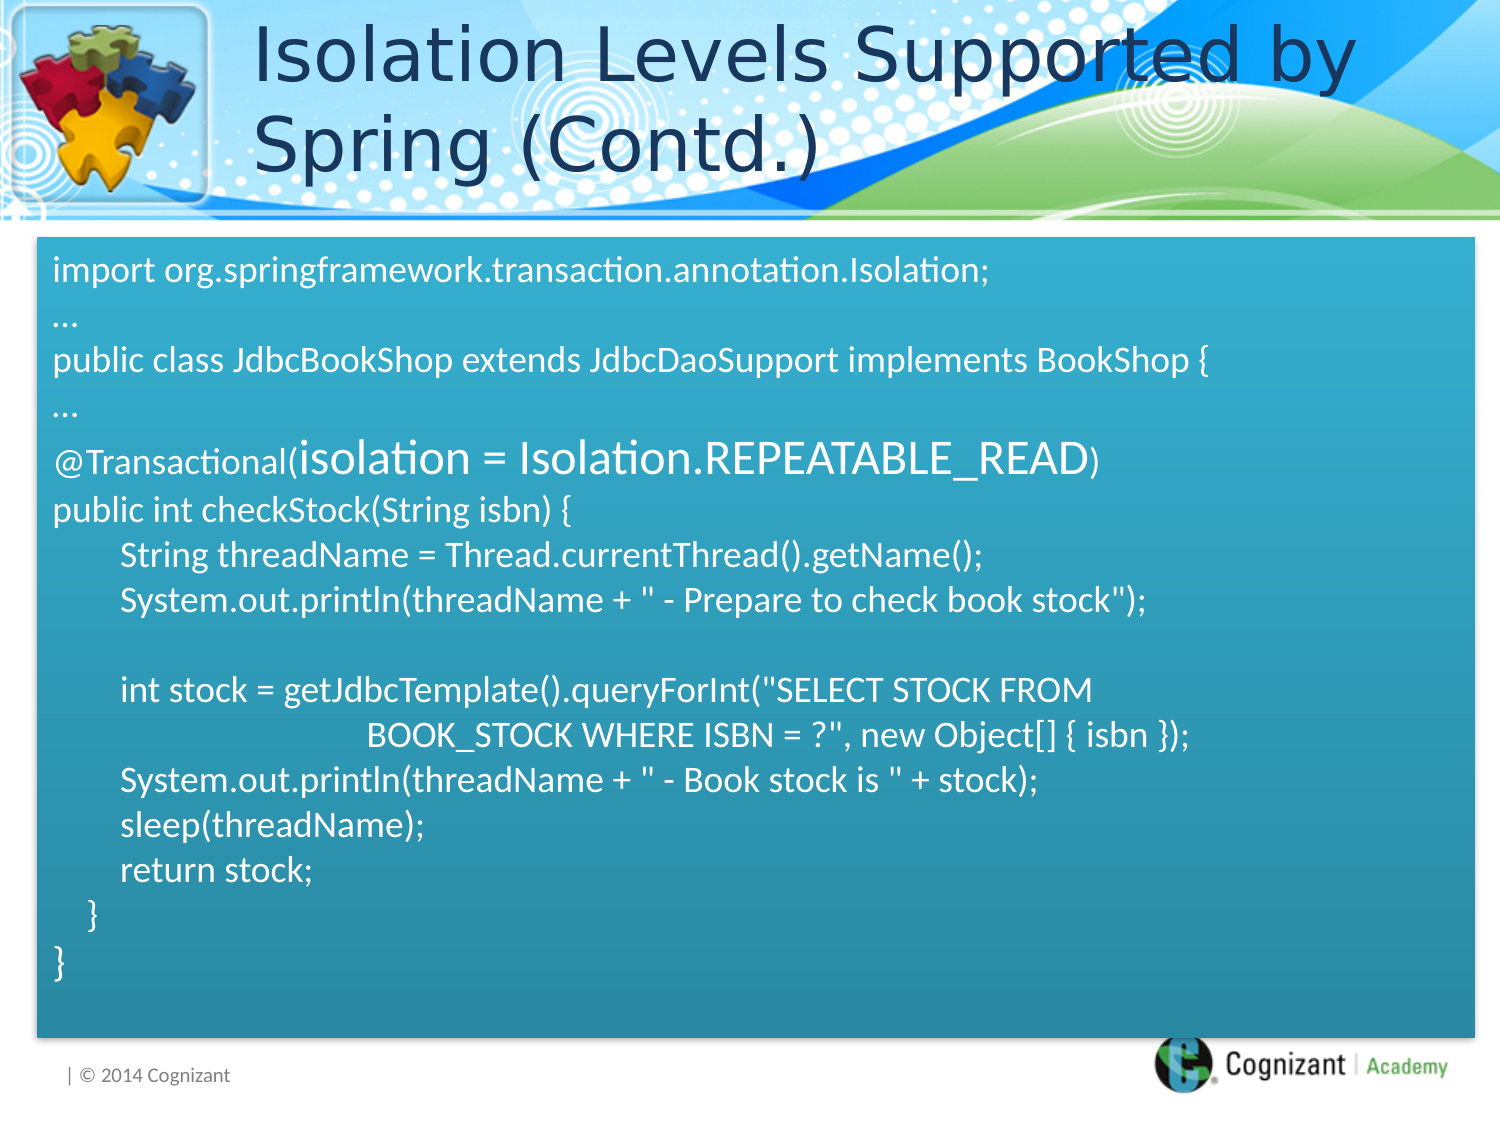

# Isolation Levels Supported by Spring (Contd.)
import org.springframework.transaction.annotation.Isolation;
…
public class JdbcBookShop extends JdbcDaoSupport implements BookShop {
…
@Transactional(isolation = Isolation.REPEATABLE_READ)
public int checkStock(String isbn) {
        String threadName = Thread.currentThread().getName();
        System.out.println(threadName + " - Prepare to check book stock");

        int stock = getJdbcTemplate().queryForInt("SELECT STOCK FROM
                                     BOOK_STOCK WHERE ISBN = ?", new Object[] { isbn });
        System.out.println(threadName + " - Book stock is " + stock);
        sleep(threadName);
        return stock;
    }
}